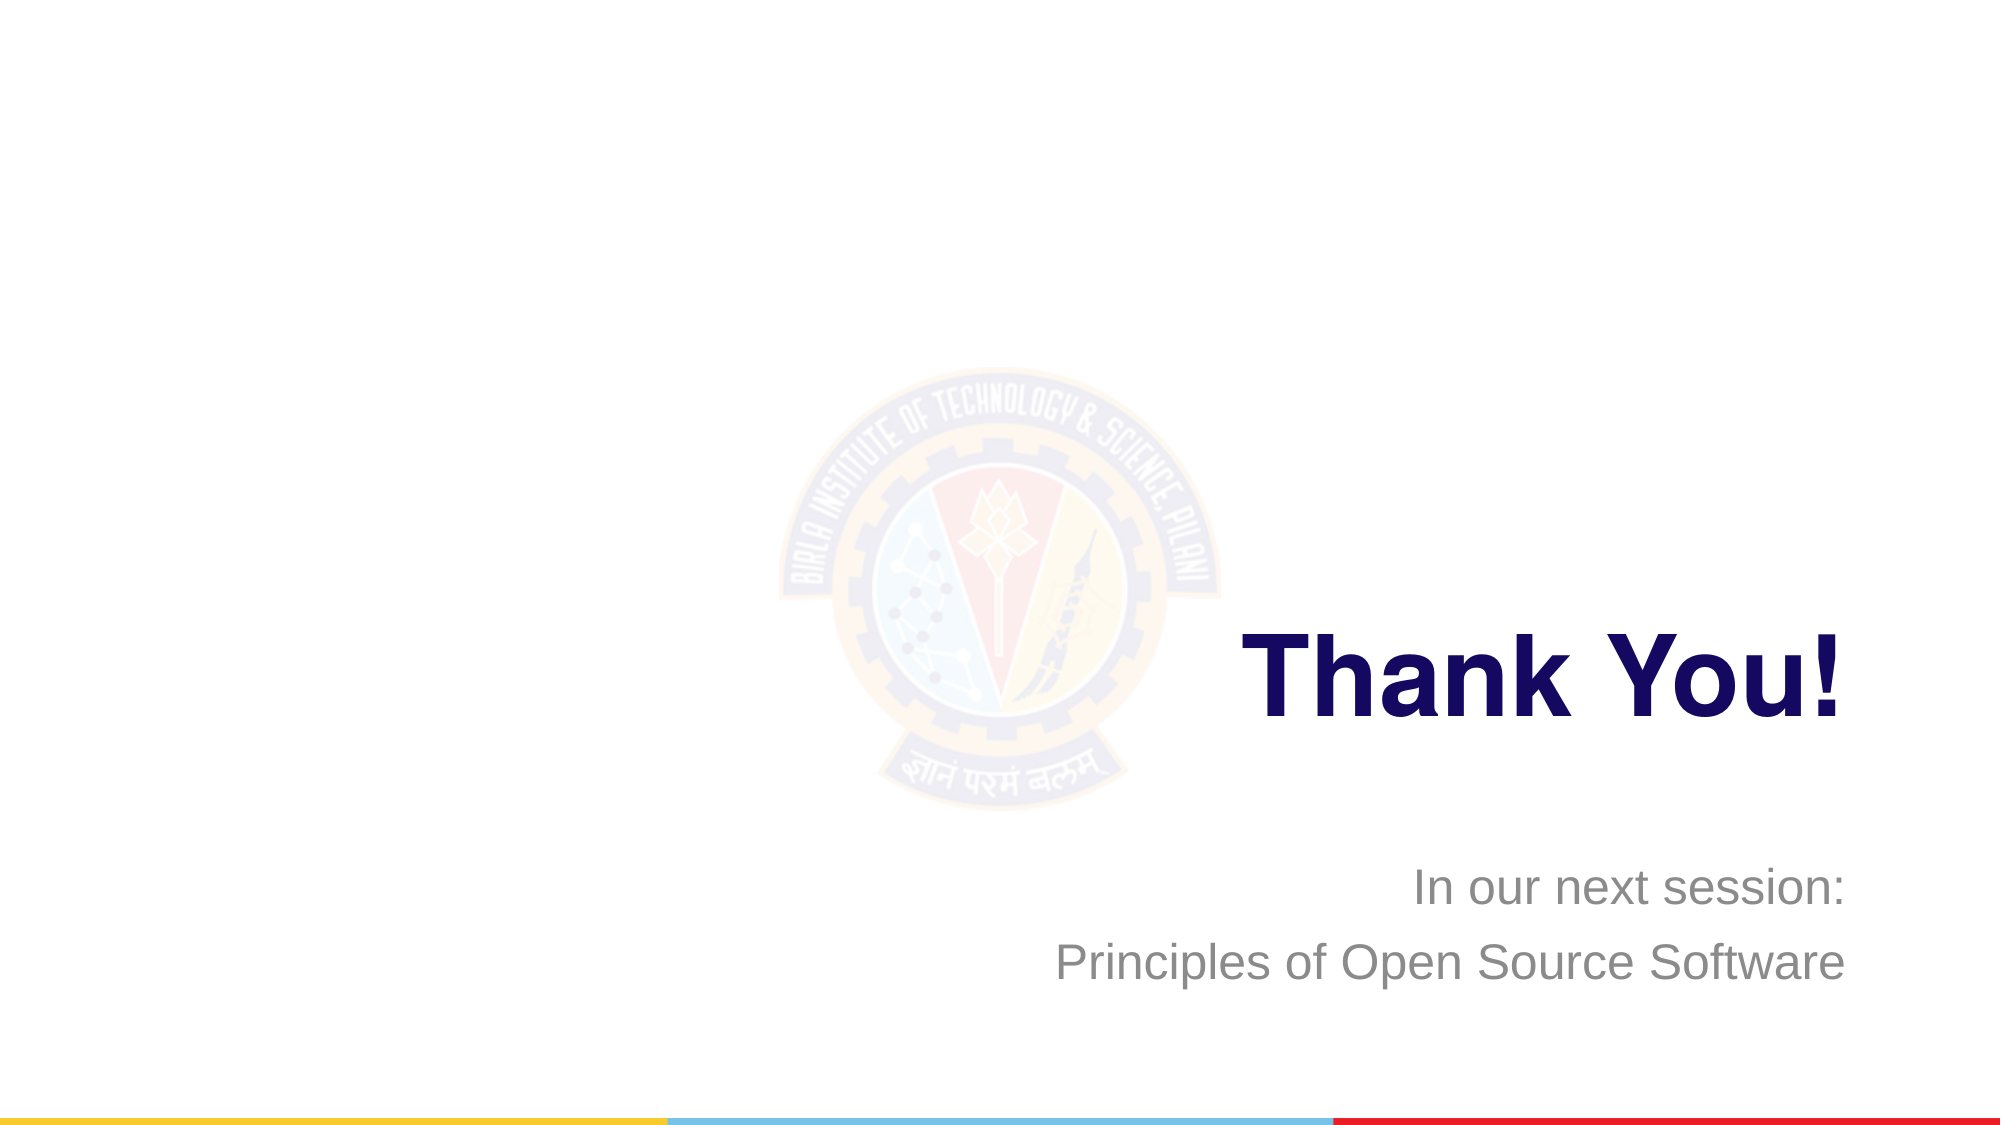

# Thank You!
In our next session:
Principles of Open Source Software